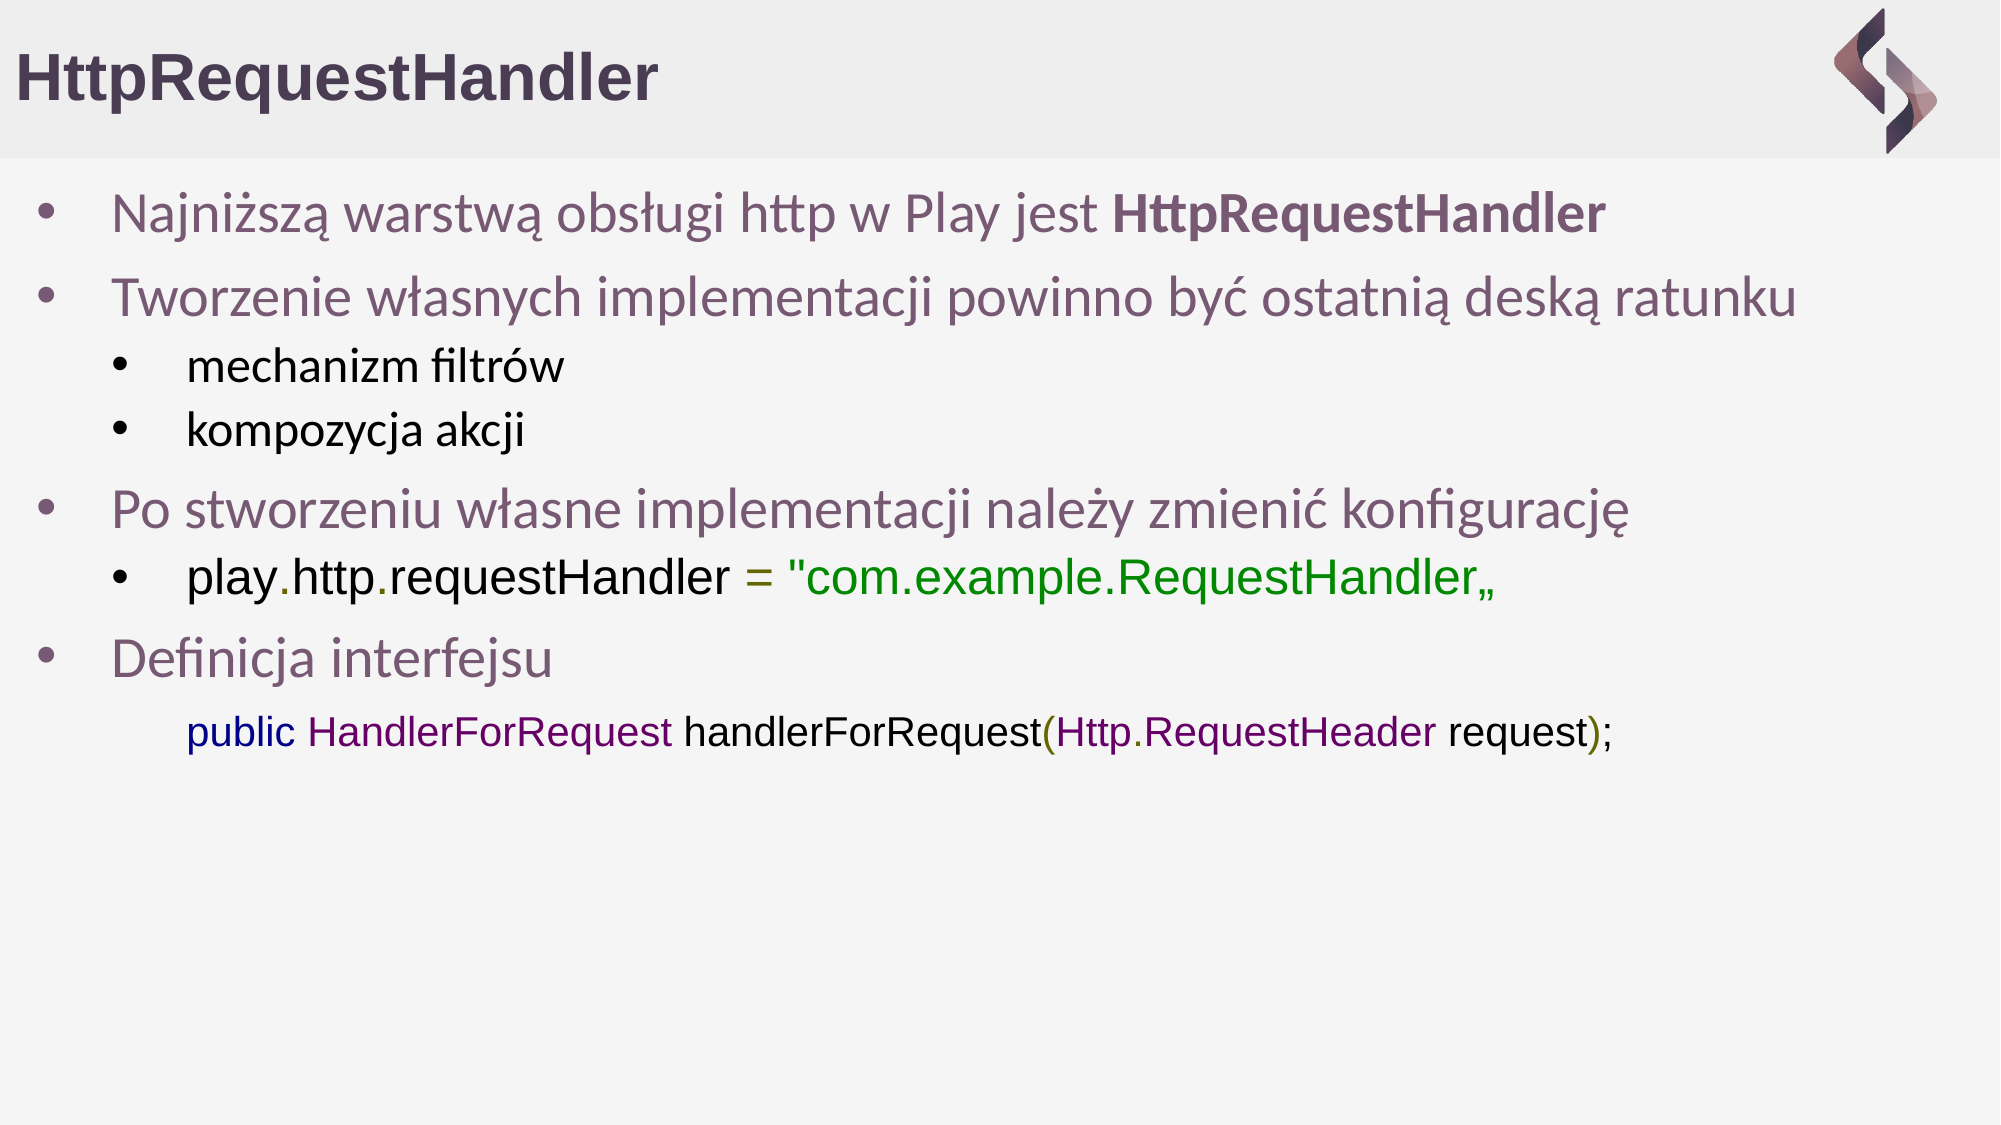

# HttpRequestHandler
Najniższą warstwą obsługi http w Play jest HttpRequestHandler
Tworzenie własnych implementacji powinno być ostatnią deską ratunku
mechanizm filtrów
kompozycja akcji
Po stworzeniu własne implementacji należy zmienić konfigurację
play.http.requestHandler = "com.example.RequestHandler„
Definicja interfejsu
	public HandlerForRequest handlerForRequest(Http.RequestHeader request);